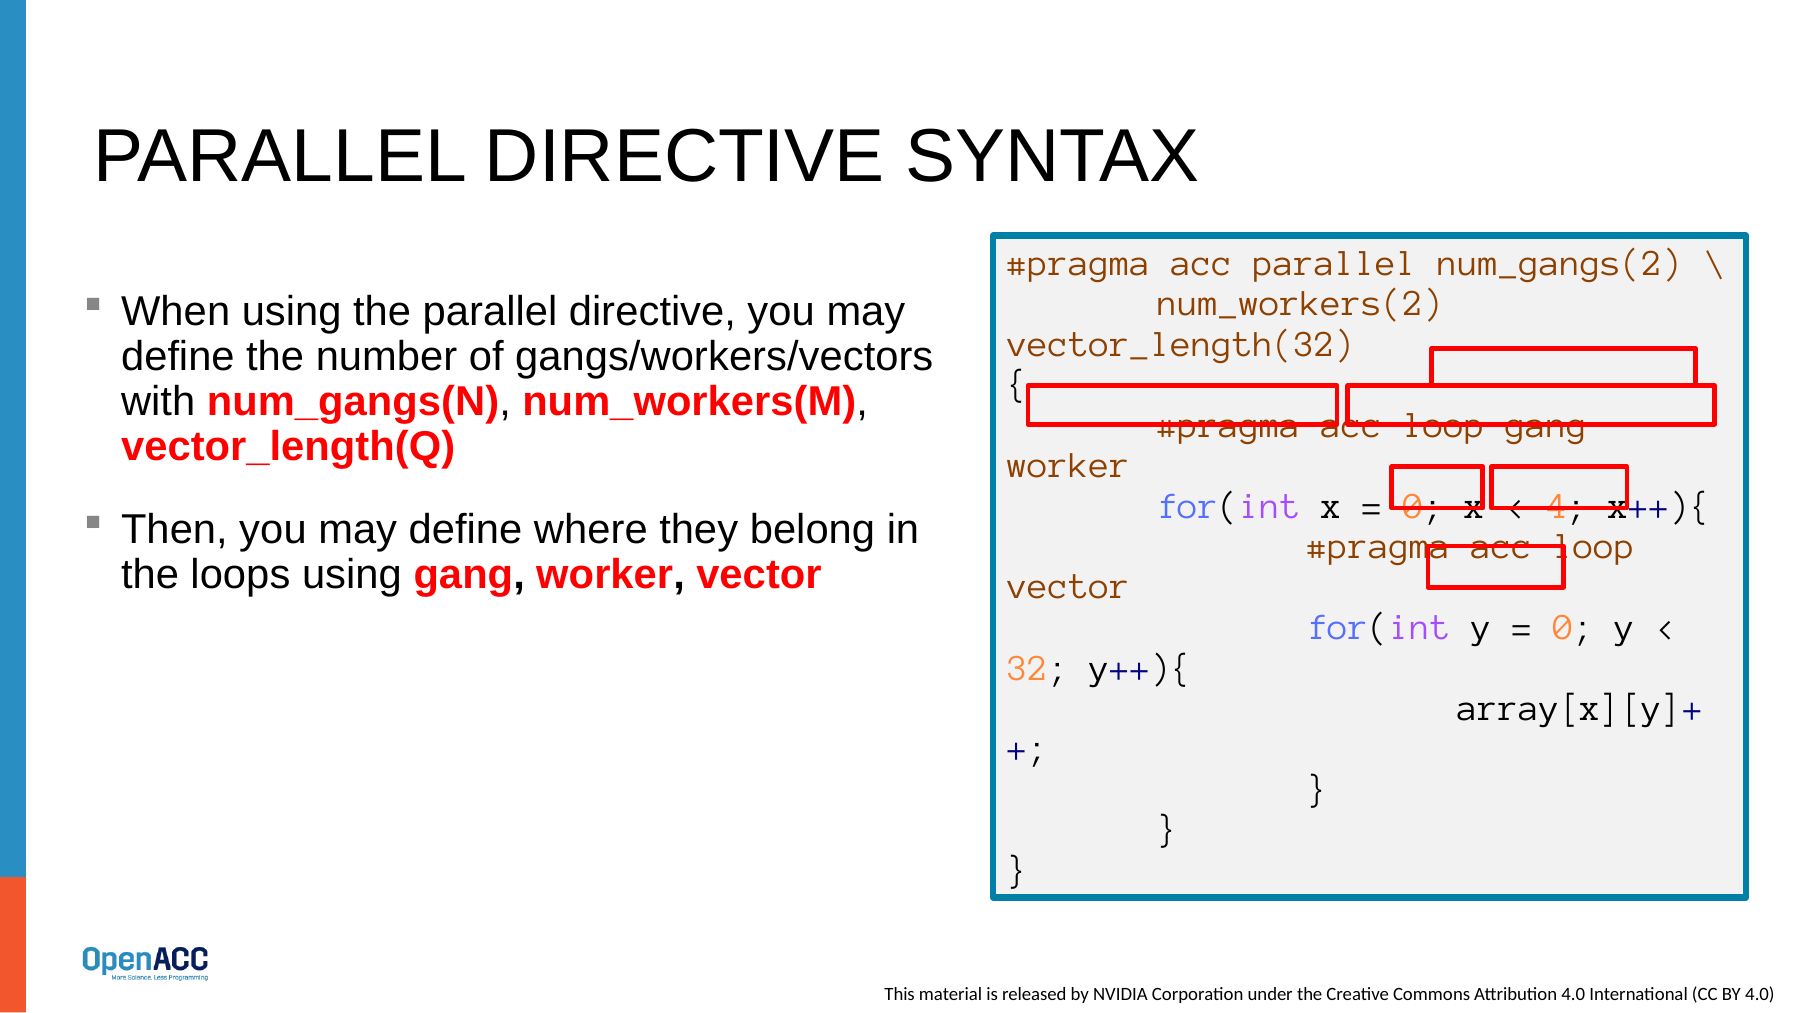

# Parallel directive syntax
When using the parallel directive, you may define the number of gangs/workers/vectors with num_gangs(N), num_workers(M), vector_length(Q)
Then, you may define where they belong in the loops using gang, worker, vector
#pragma acc parallel num_gangs(2) \
	num_workers(2) vector_length(32)
{
	#pragma acc loop gang worker
	for(int x = 0; x < 4; x++){
		#pragma acc loop vector
		for(int y = 0; y < 32; y++){
			array[x][y]++;
		}
	}
}